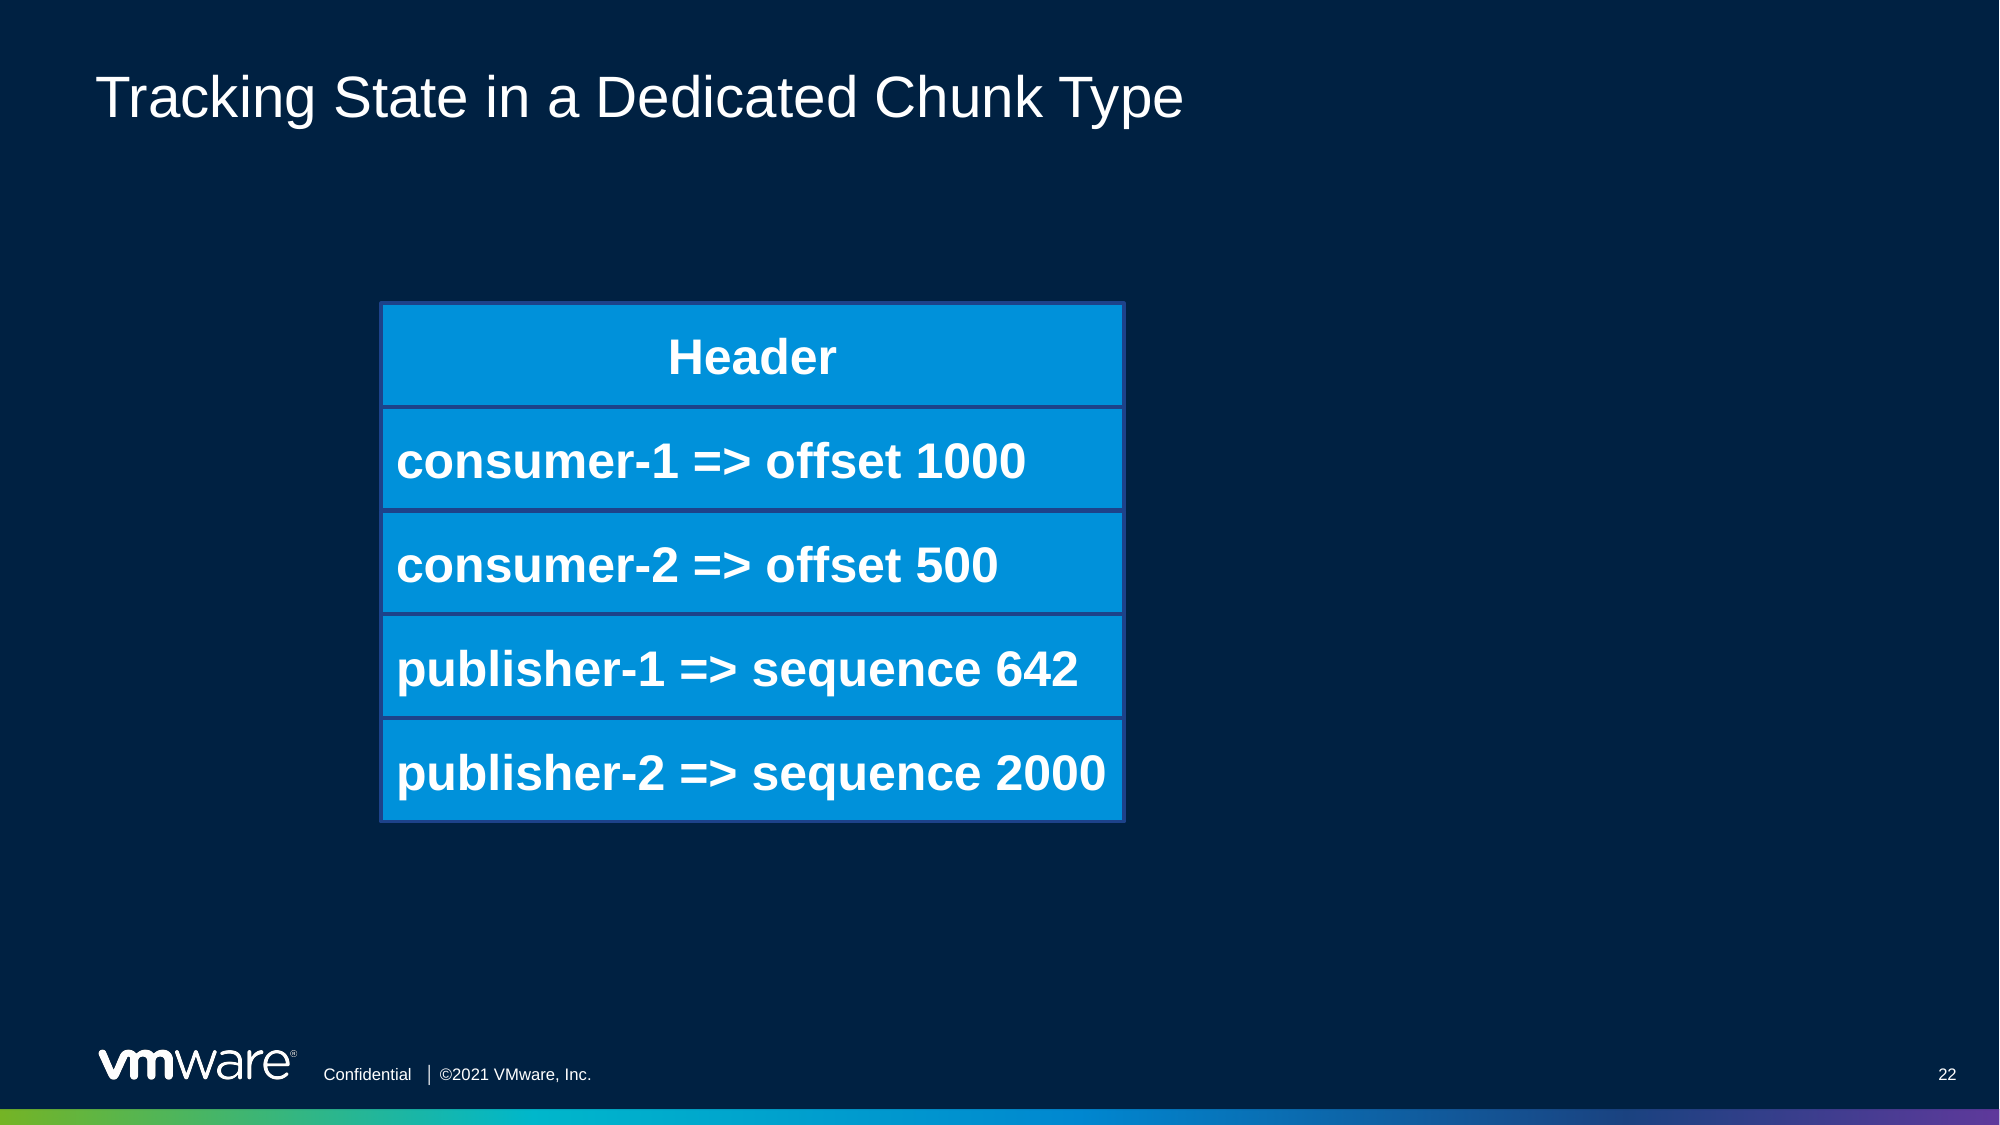

# Tracking State in a Dedicated Chunk Type

Header
consumer-1 => offset 1000
consumer-2 => offset 500
publisher-1 => sequence 642
publisher-2 => sequence 2000